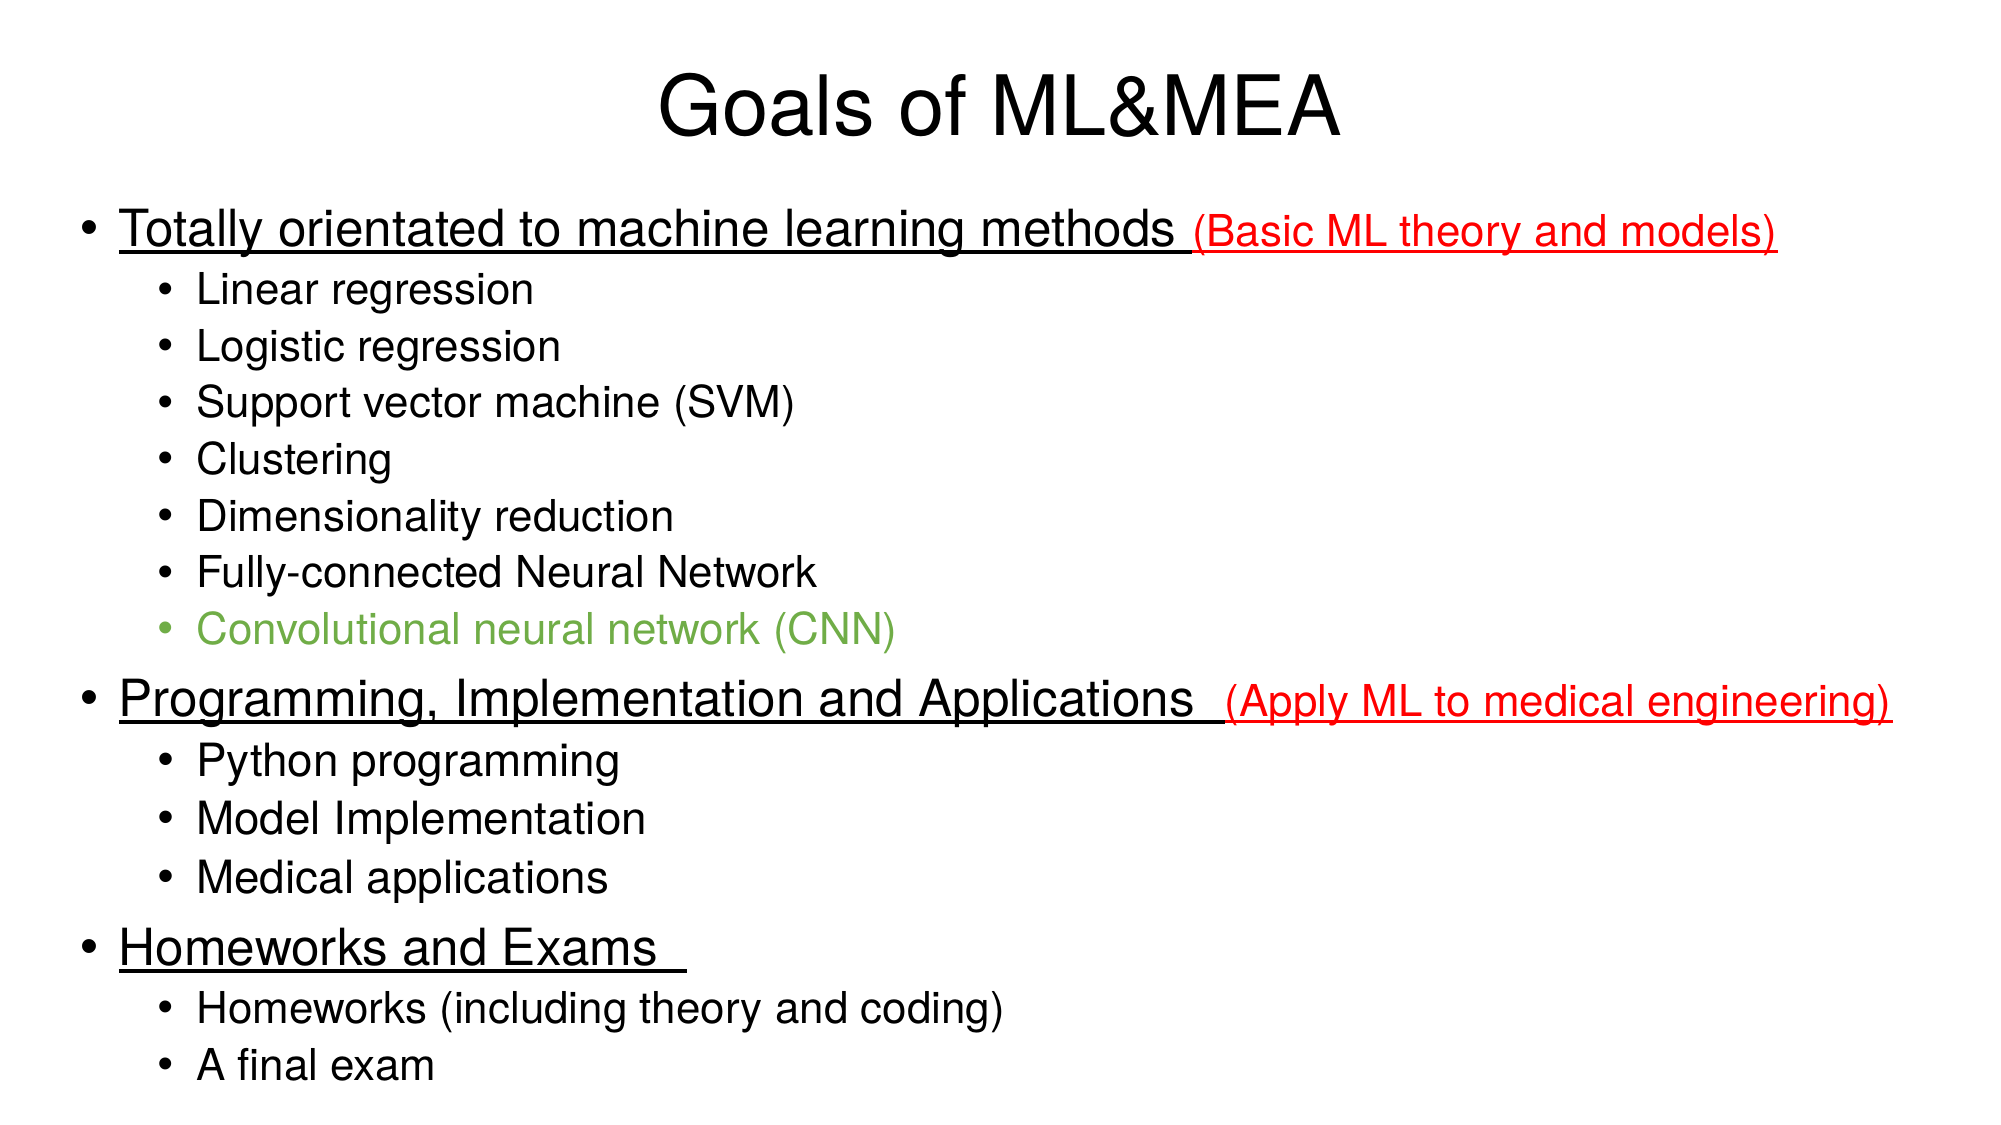

# Goals of ML&MEA
Totally orientated to machine learning methods (Basic ML theory and models)
Linear regression
Logistic regression
Support vector machine (SVM)
Clustering
Dimensionality reduction
Fully-connected Neural Network
Convolutional neural network (CNN)
Programming, Implementation and Applications  (Apply ML to medical engineering)
Python programming
Model Implementation
Medical applications
Homeworks and Exams
Homeworks (including theory and coding)
A final exam
6